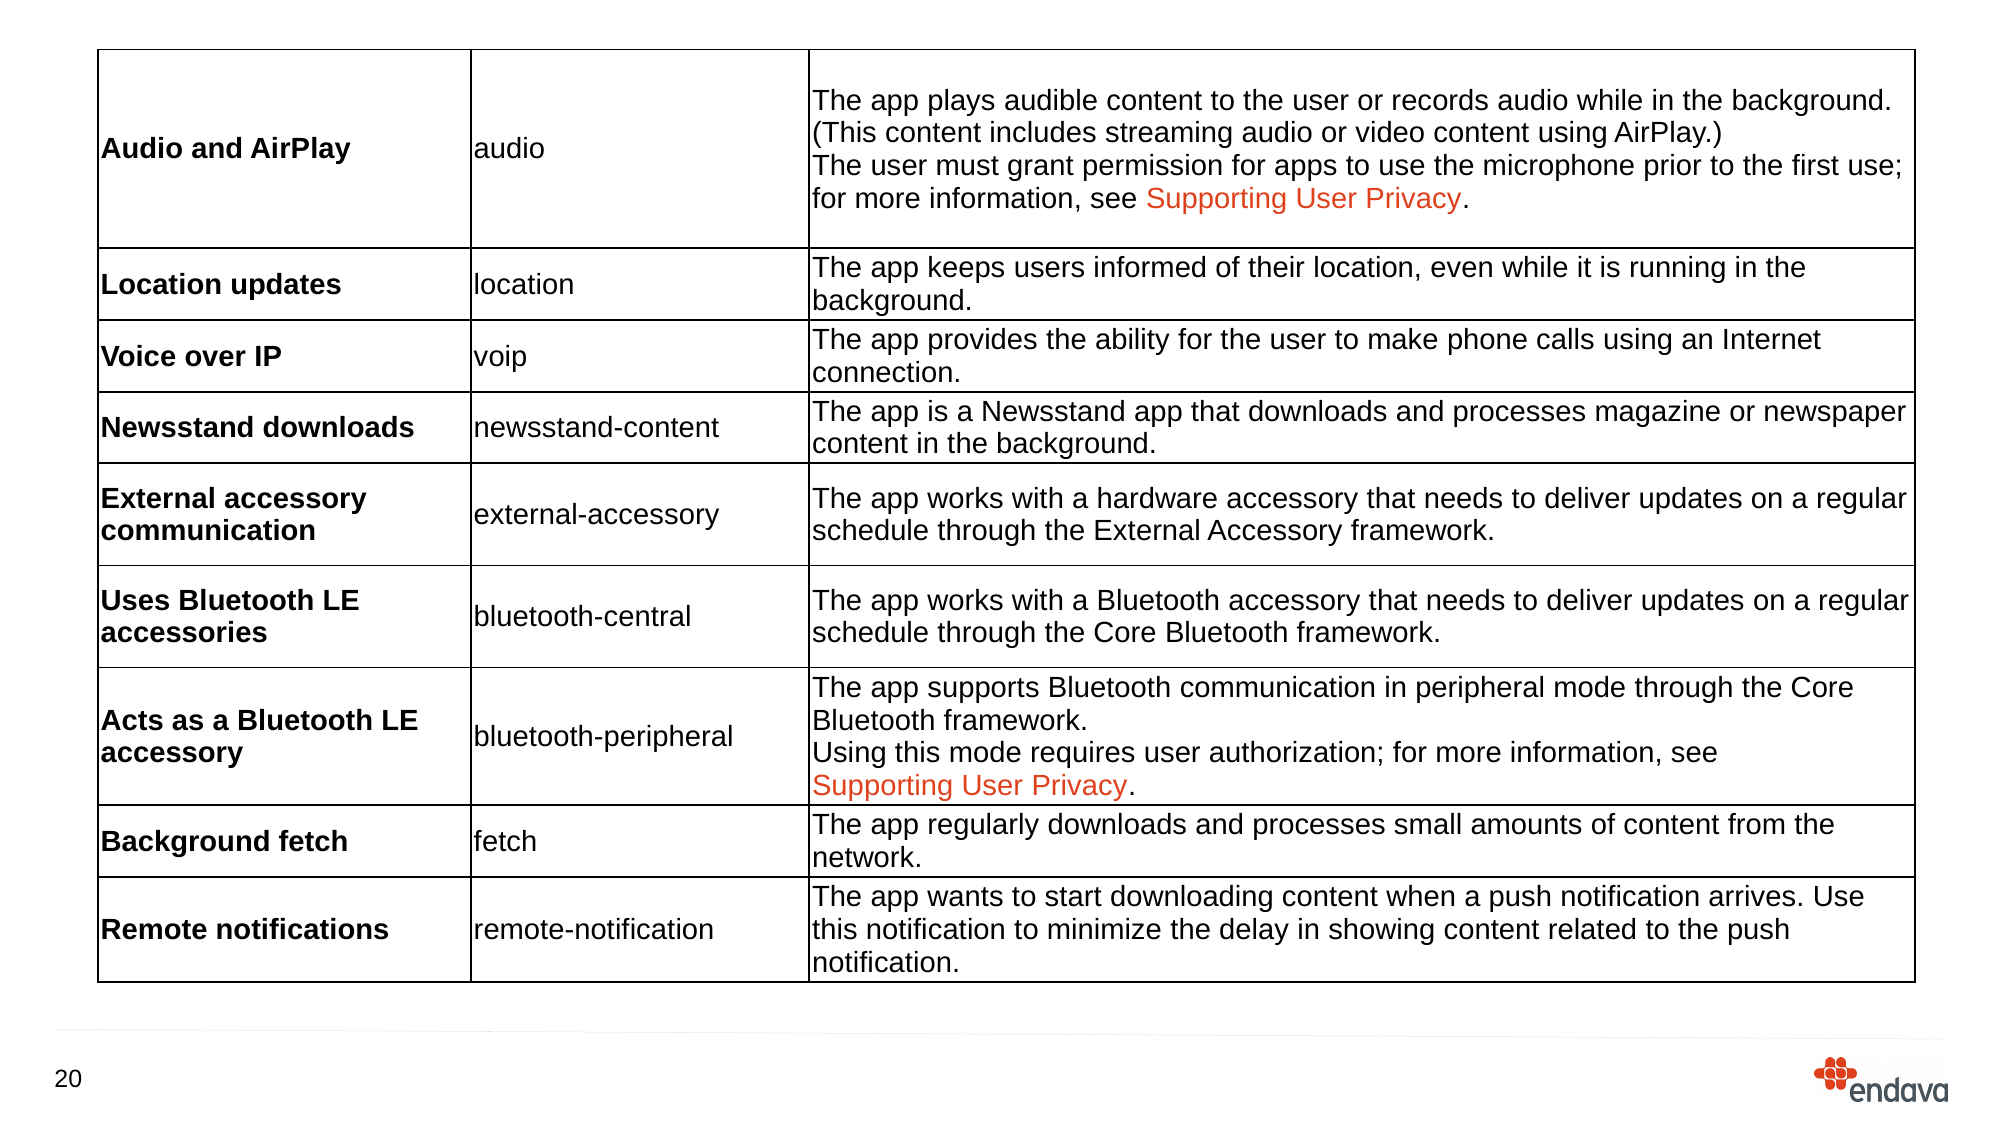

| Audio and AirPlay | audio | The app plays audible content to the user or records audio while in the background. (This content includes streaming audio or video content using AirPlay.) The user must grant permission for apps to use the microphone prior to the first use; for more information, see Supporting User Privacy. |
| --- | --- | --- |
| Location updates | location | The app keeps users informed of their location, even while it is running in the background. |
| Voice over IP | voip | The app provides the ability for the user to make phone calls using an Internet connection. |
| Newsstand downloads | newsstand-content | The app is a Newsstand app that downloads and processes magazine or newspaper content in the background. |
| External accessory communication | external-accessory | The app works with a hardware accessory that needs to deliver updates on a regular schedule through the External Accessory framework. |
| Uses Bluetooth LE accessories | bluetooth-central | The app works with a Bluetooth accessory that needs to deliver updates on a regular schedule through the Core Bluetooth framework. |
| Acts as a Bluetooth LE accessory | bluetooth-peripheral | The app supports Bluetooth communication in peripheral mode through the Core Bluetooth framework. Using this mode requires user authorization; for more information, see Supporting User Privacy. |
| Background fetch | fetch | The app regularly downloads and processes small amounts of content from the network. |
| Remote notifications | remote-notification | The app wants to start downloading content when a push notification arrives. Use this notification to minimize the delay in showing content related to the push notification. |